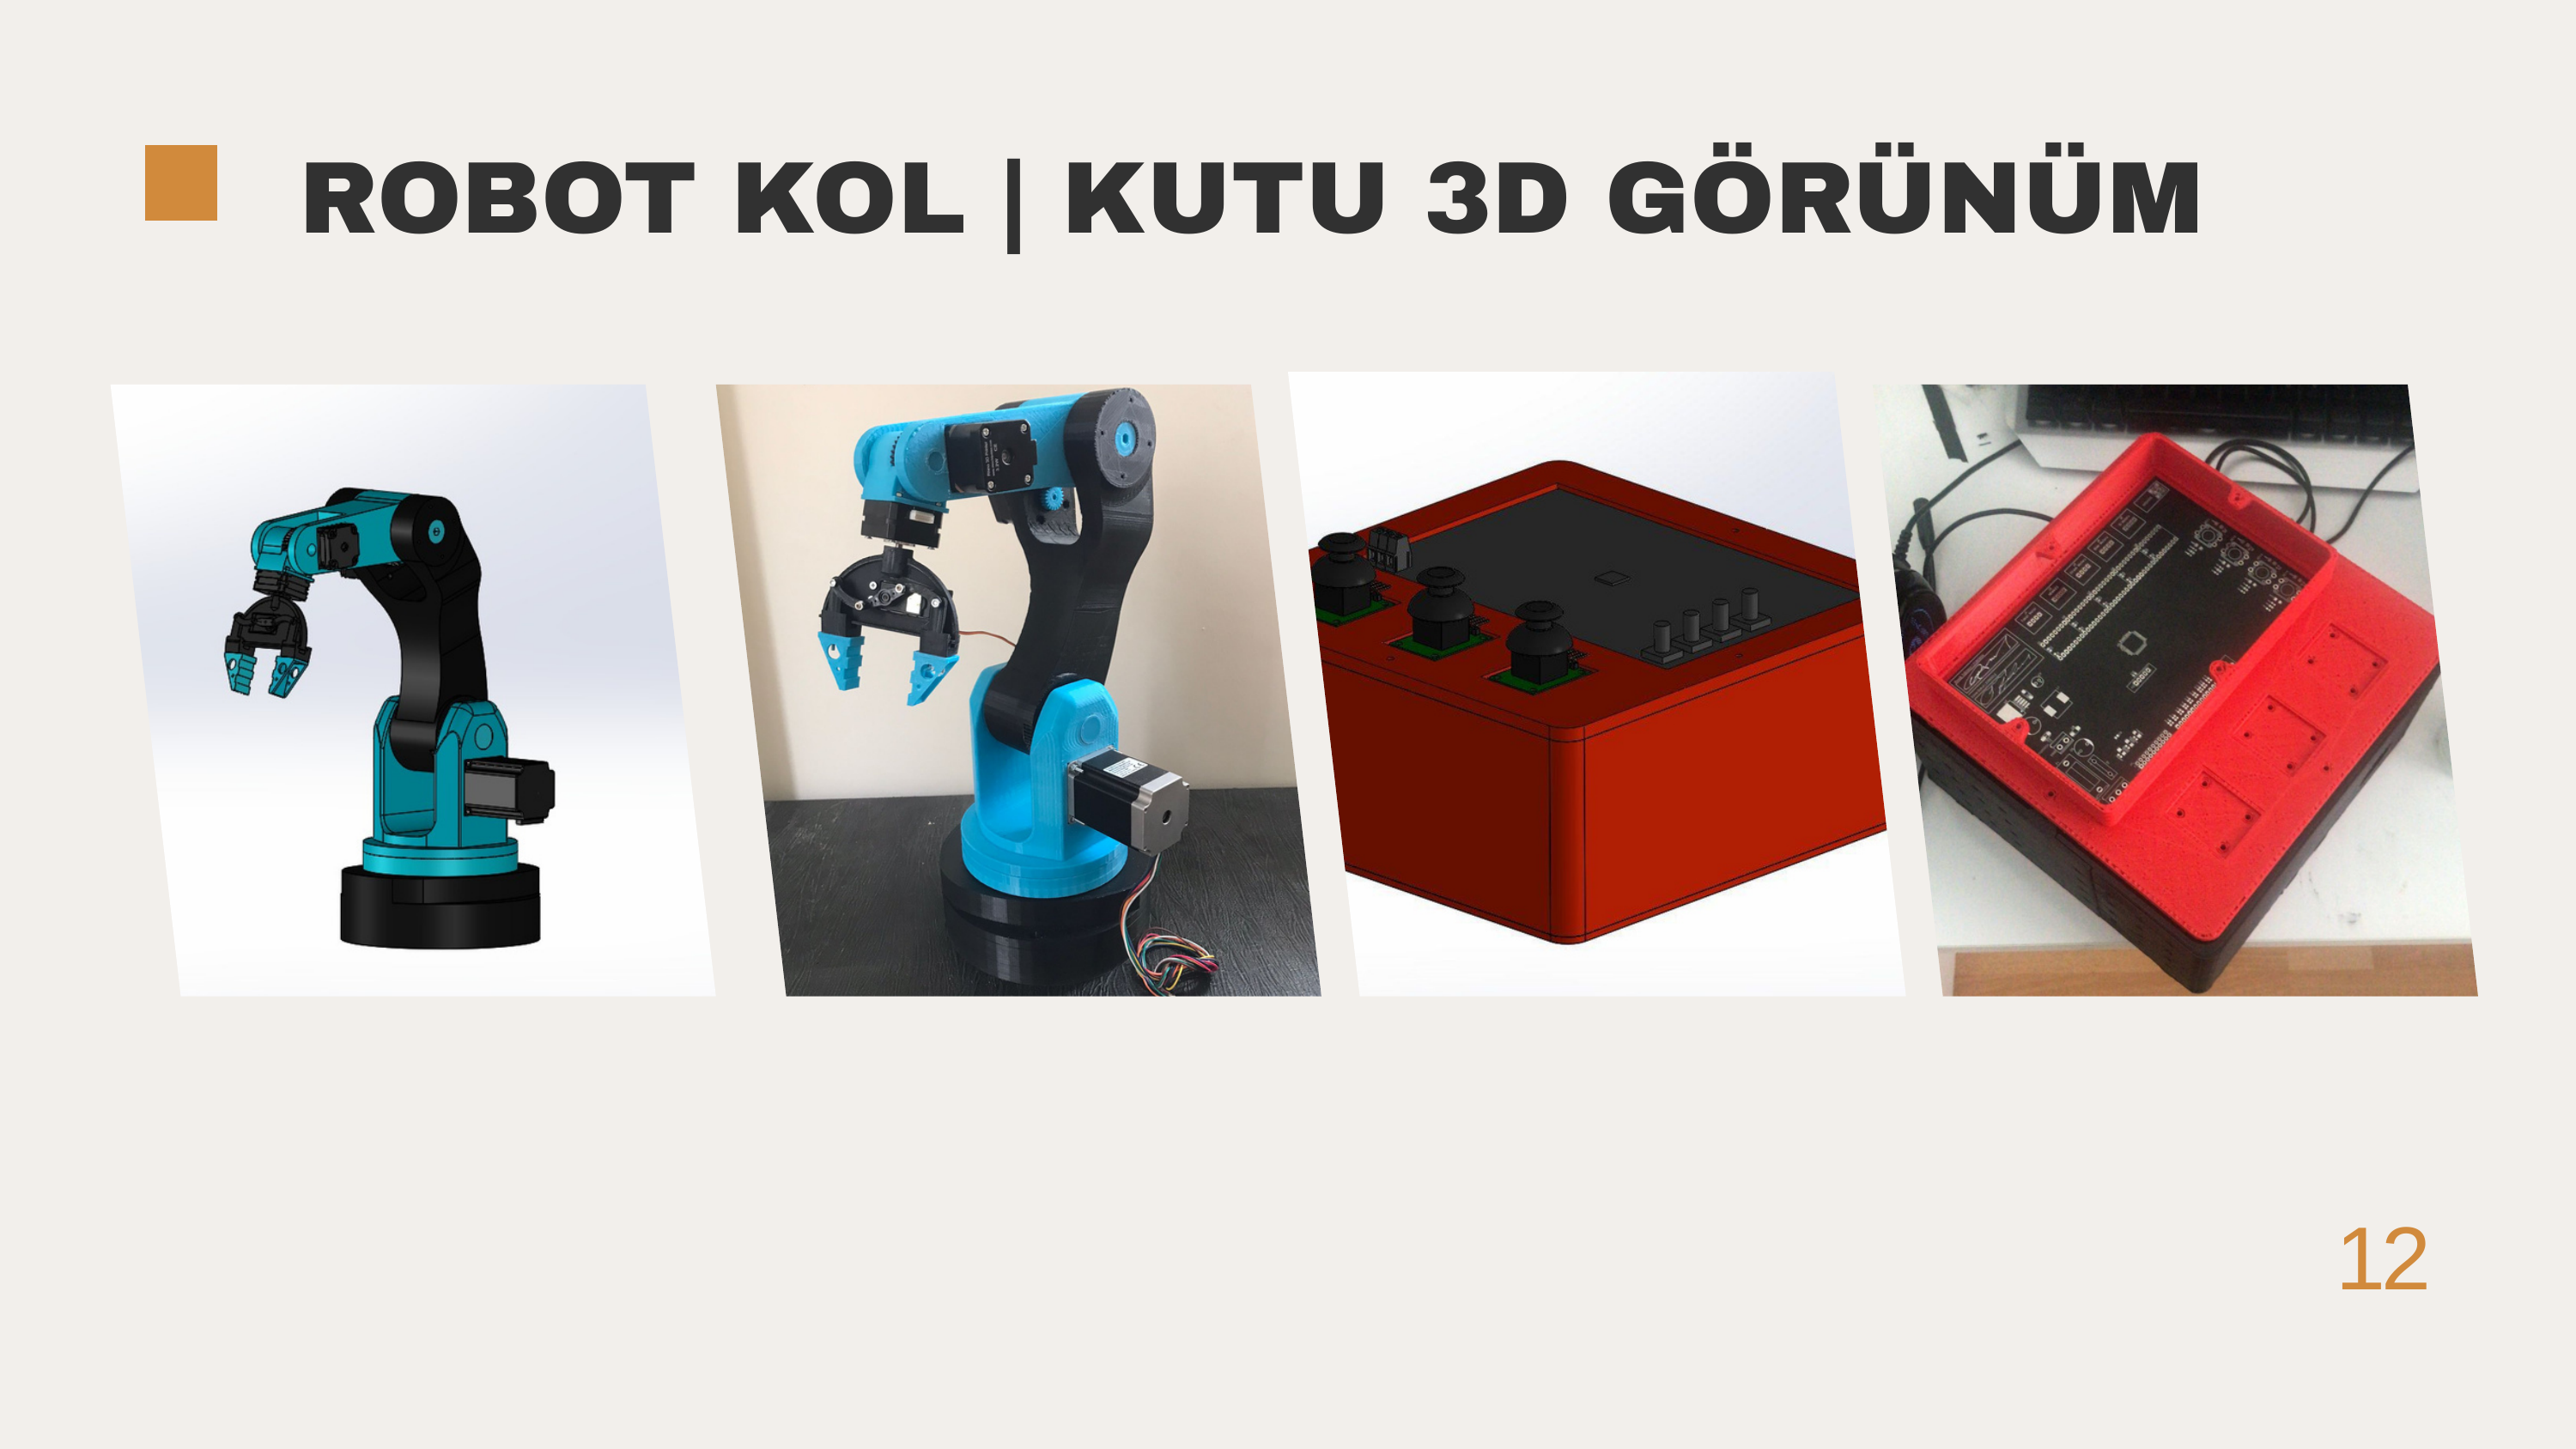

ROBOT KOL | KUTU 3D GÖRÜNÜM

12